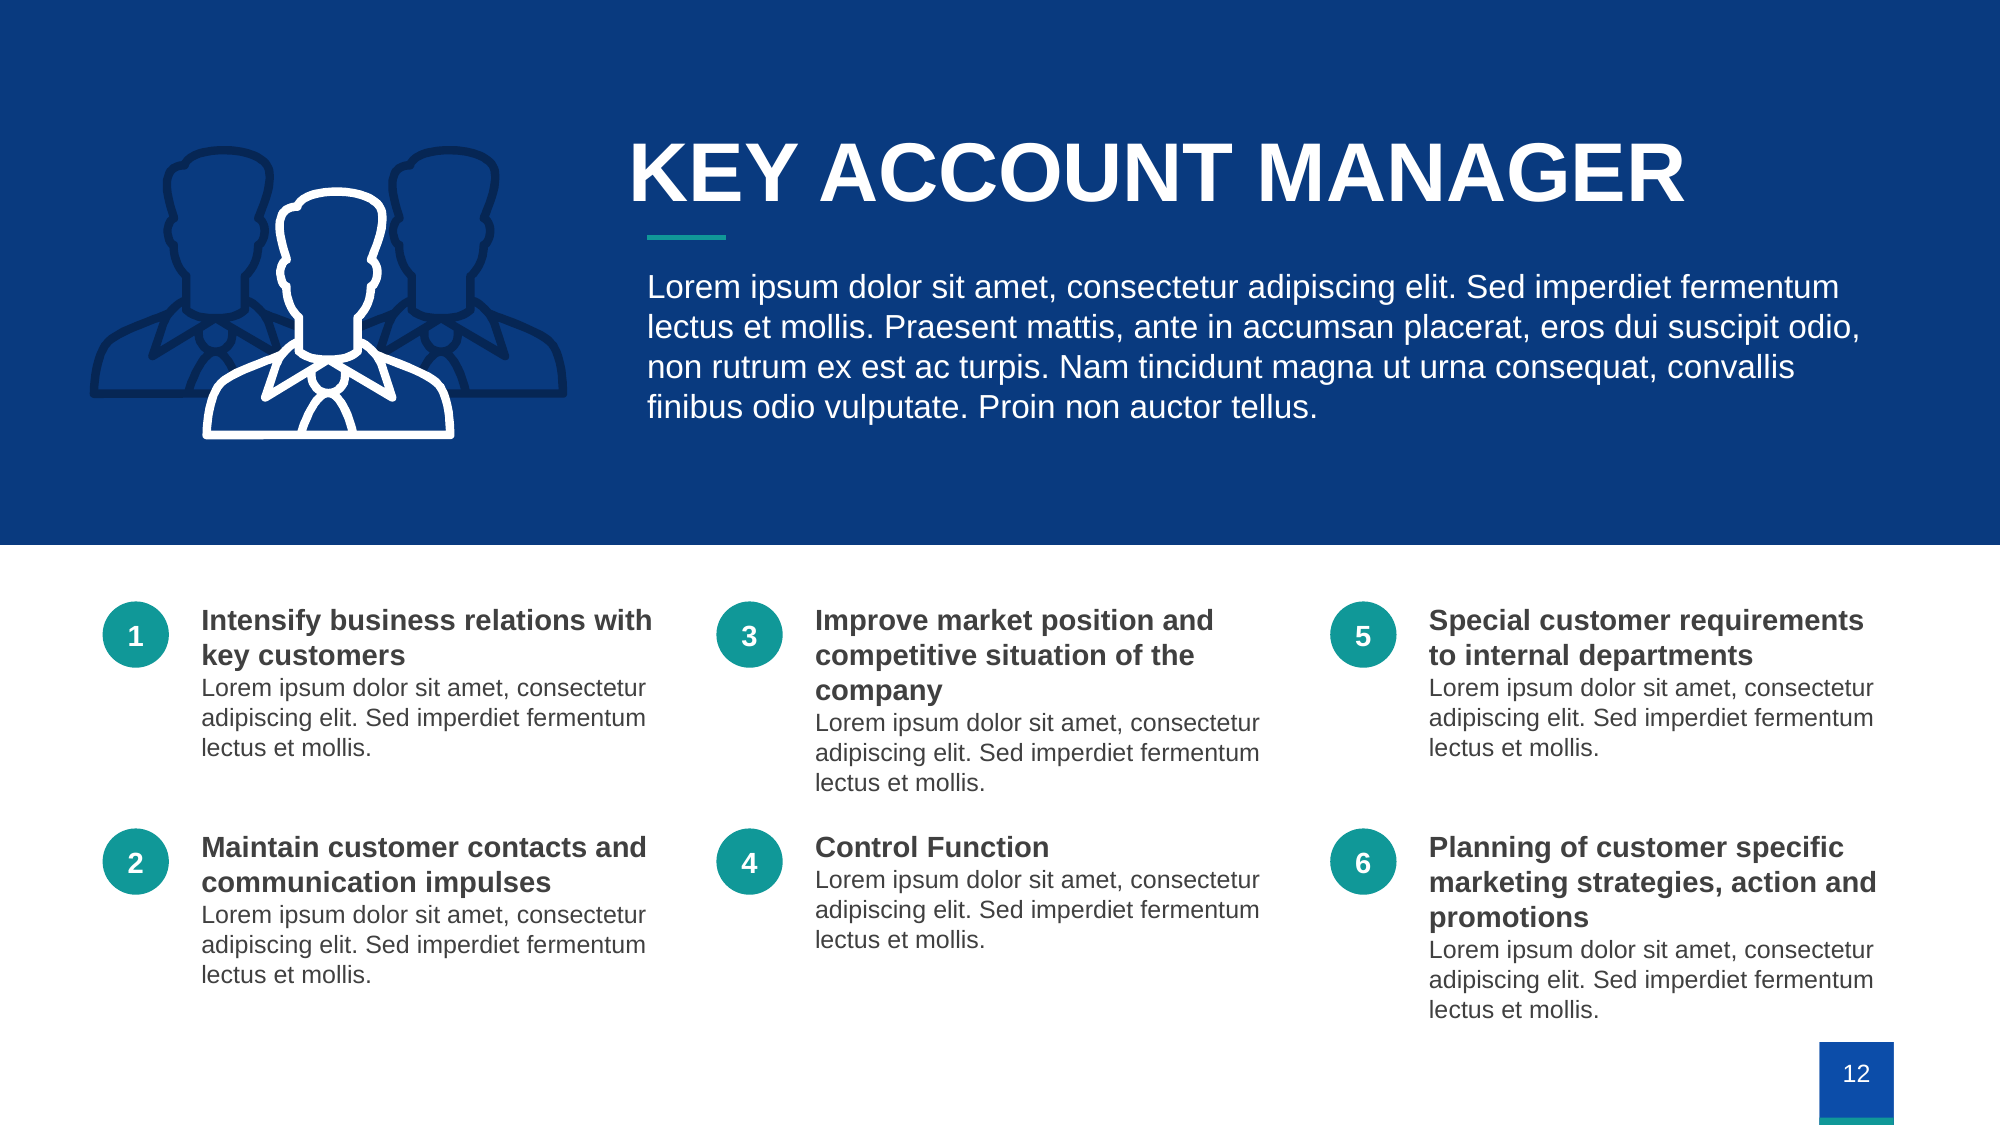

KEY ACCOUNT MANAGER

Lorem ipsum dolor sit amet, consectetur adipiscing elit. Sed imperdiet fermentum lectus et mollis. Praesent mattis, ante in accumsan placerat, eros dui suscipit odio, non rutrum ex est ac turpis. Nam tincidunt magna ut urna consequat, convallis finibus odio vulputate. Proin non auctor tellus.
1
Intensify business relations with key customers
Lorem ipsum dolor sit amet, consectetur adipiscing elit. Sed imperdiet fermentum lectus et mollis.
3
Improve market position and competitive situation of the company
Lorem ipsum dolor sit amet, consectetur adipiscing elit. Sed imperdiet fermentum lectus et mollis.
5
Special customer requirements to internal departments
Lorem ipsum dolor sit amet, consectetur adipiscing elit. Sed imperdiet fermentum lectus et mollis.
2
Maintain customer contacts and communication impulses
Lorem ipsum dolor sit amet, consectetur adipiscing elit. Sed imperdiet fermentum lectus et mollis.
4
Control Function
Lorem ipsum dolor sit amet, consectetur adipiscing elit. Sed imperdiet fermentum lectus et mollis.
6
Planning of customer specific marketing strategies, action and promotions
Lorem ipsum dolor sit amet, consectetur adipiscing elit. Sed imperdiet fermentum lectus et mollis.

12